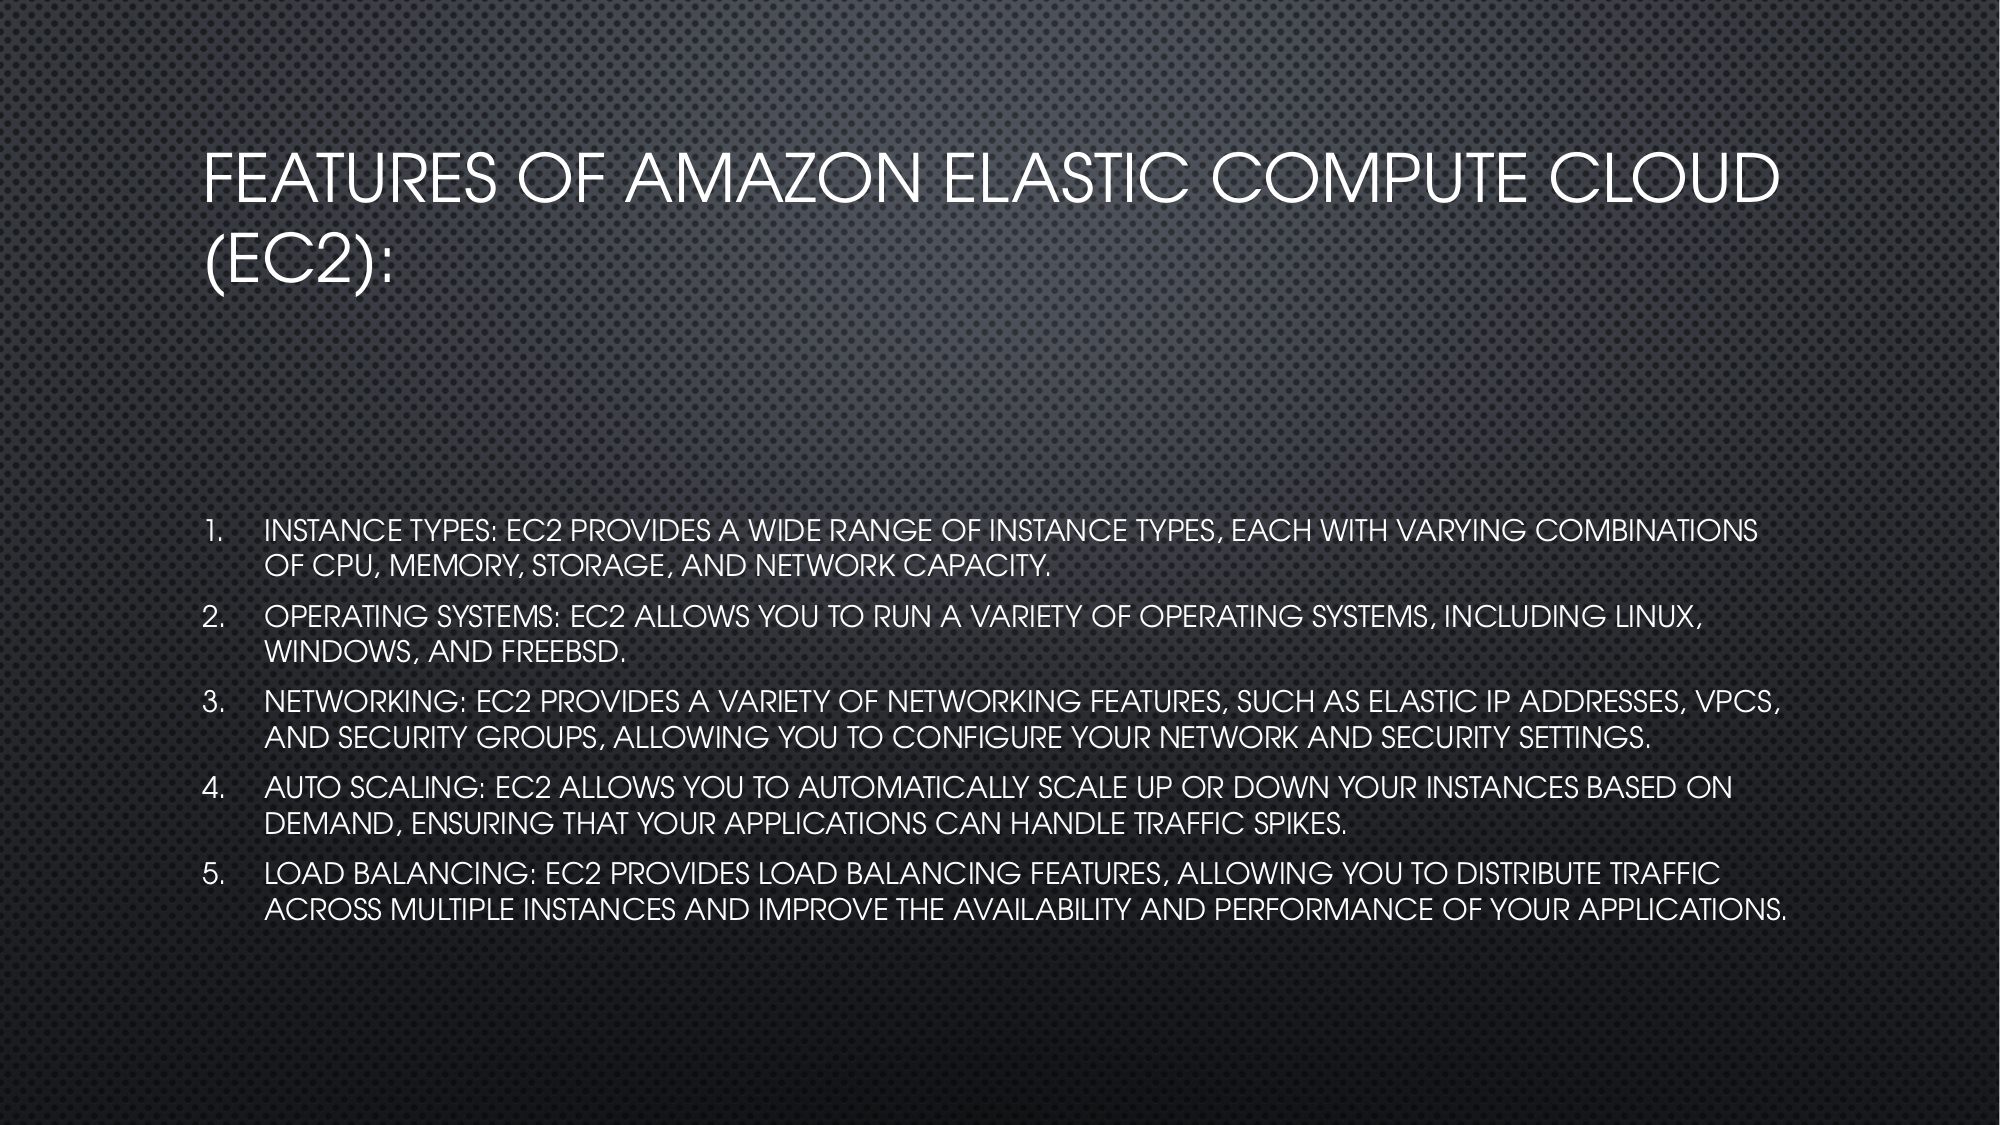

# Features of Amazon Elastic Compute Cloud (EC2):

Instance types: EC2 provides a wide range of instance types, each with varying combinations of CPU, memory, storage, and network capacity.
Operating systems: EC2 allows you to run a variety of operating systems, including Linux, Windows, and FreeBSD.
Networking: EC2 provides a variety of networking features, such as elastic IP addresses, VPCs, and security groups, allowing you to configure your network and security settings.
Auto Scaling: EC2 allows you to automatically scale up or down your instances based on demand, ensuring that your applications can handle traffic spikes.
Load Balancing: EC2 provides load balancing features, allowing you to distribute traffic across multiple instances and improve the availability and performance of your applications.